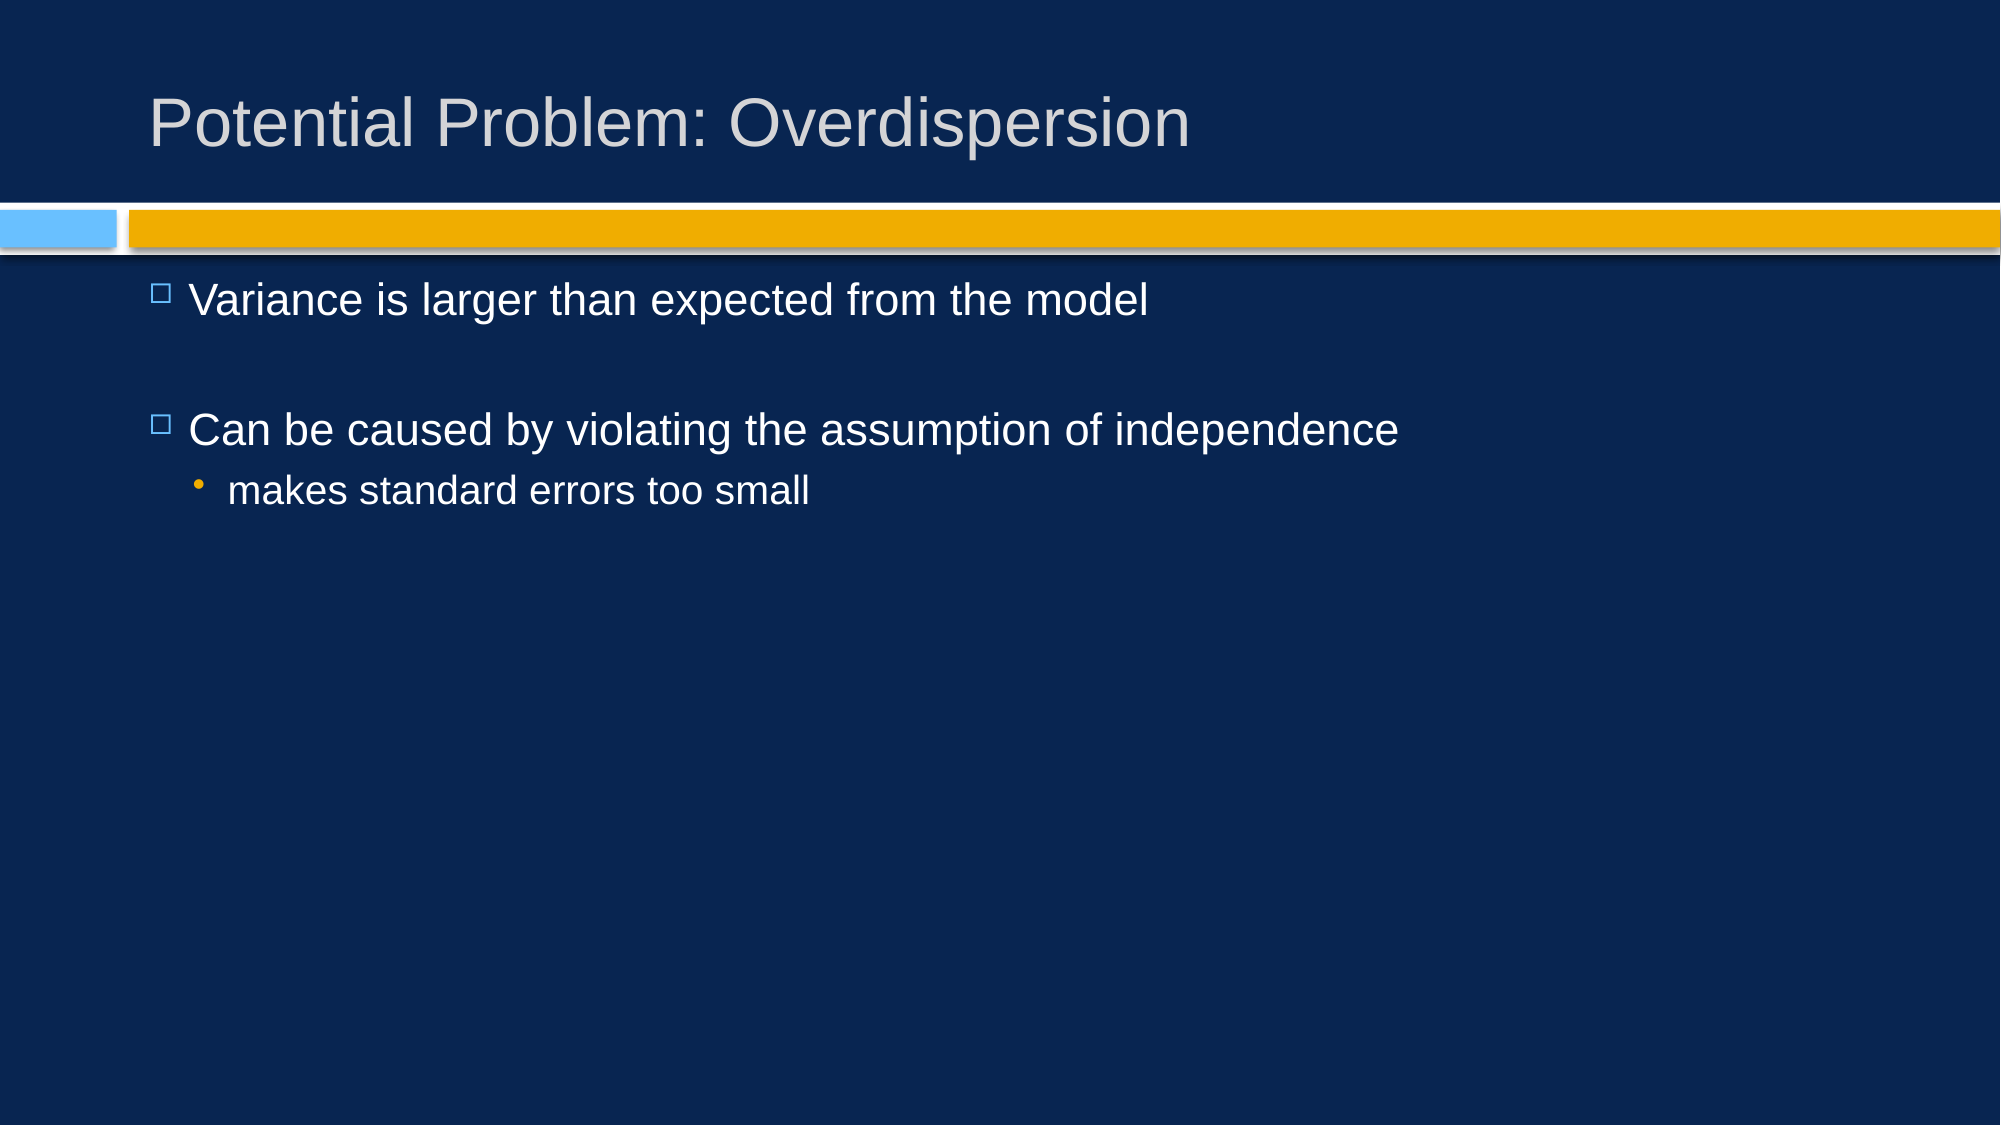

# Potential Problem: Overdispersion
Variance is larger than expected from the model

Can be caused by violating the assumption of independence
makes standard errors too small